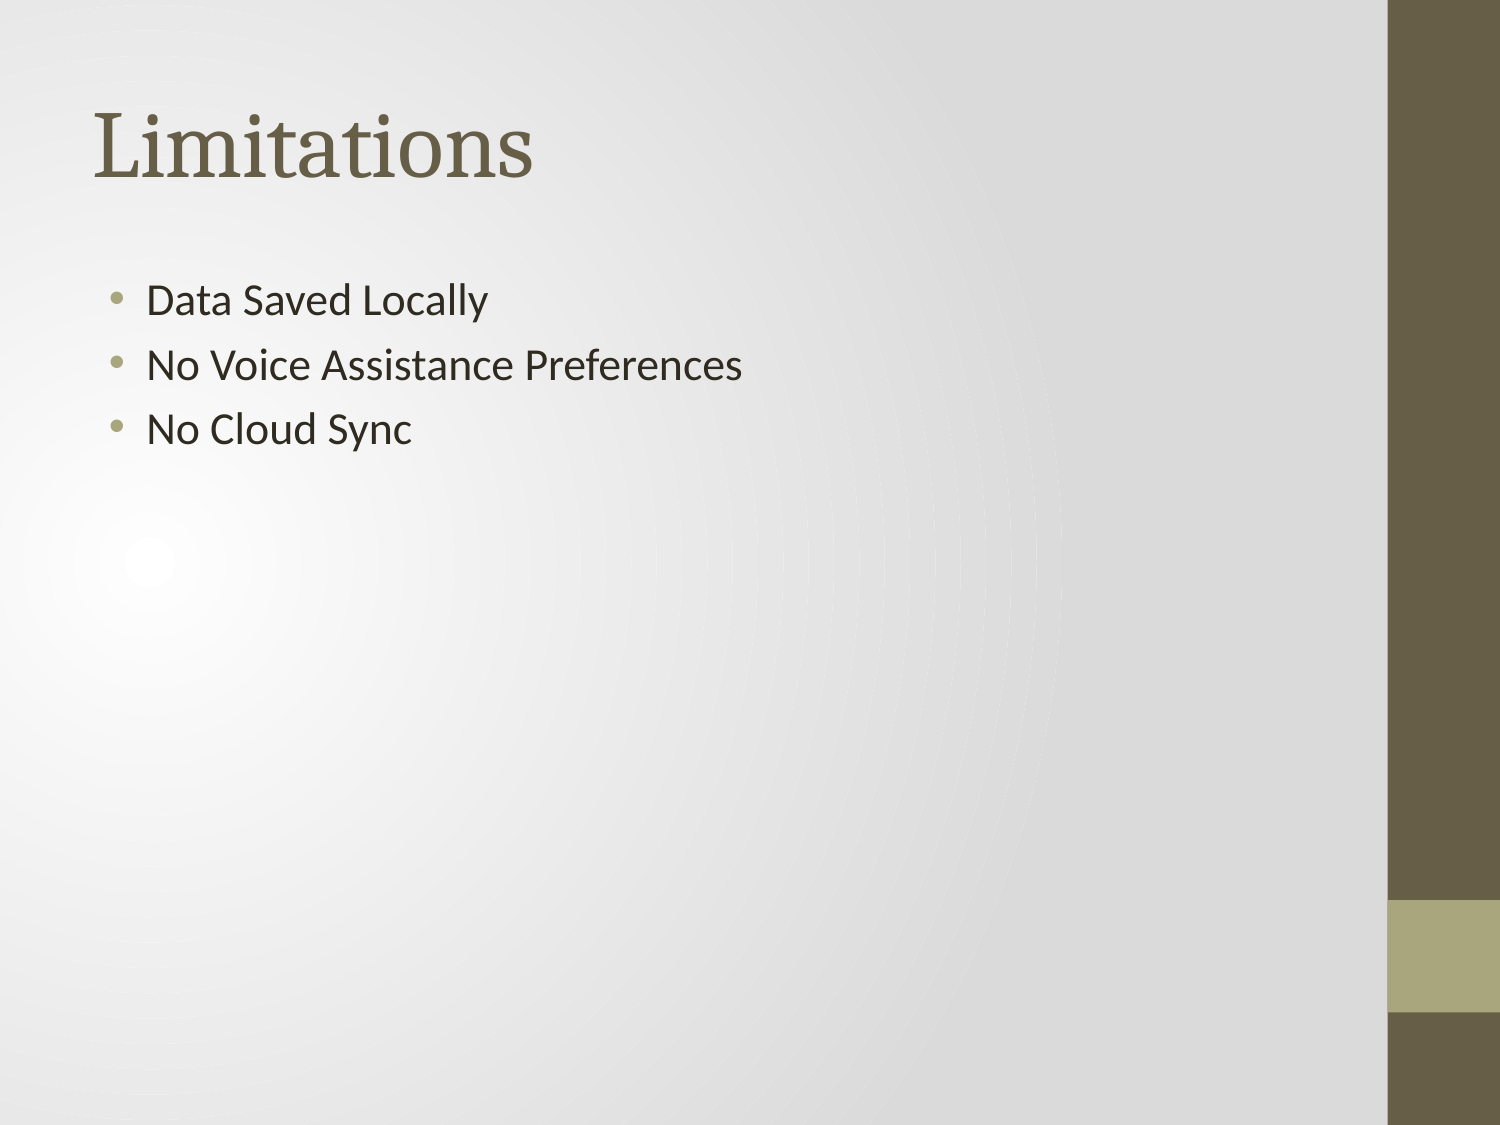

# Limitations
Data Saved Locally
No Voice Assistance Preferences
No Cloud Sync